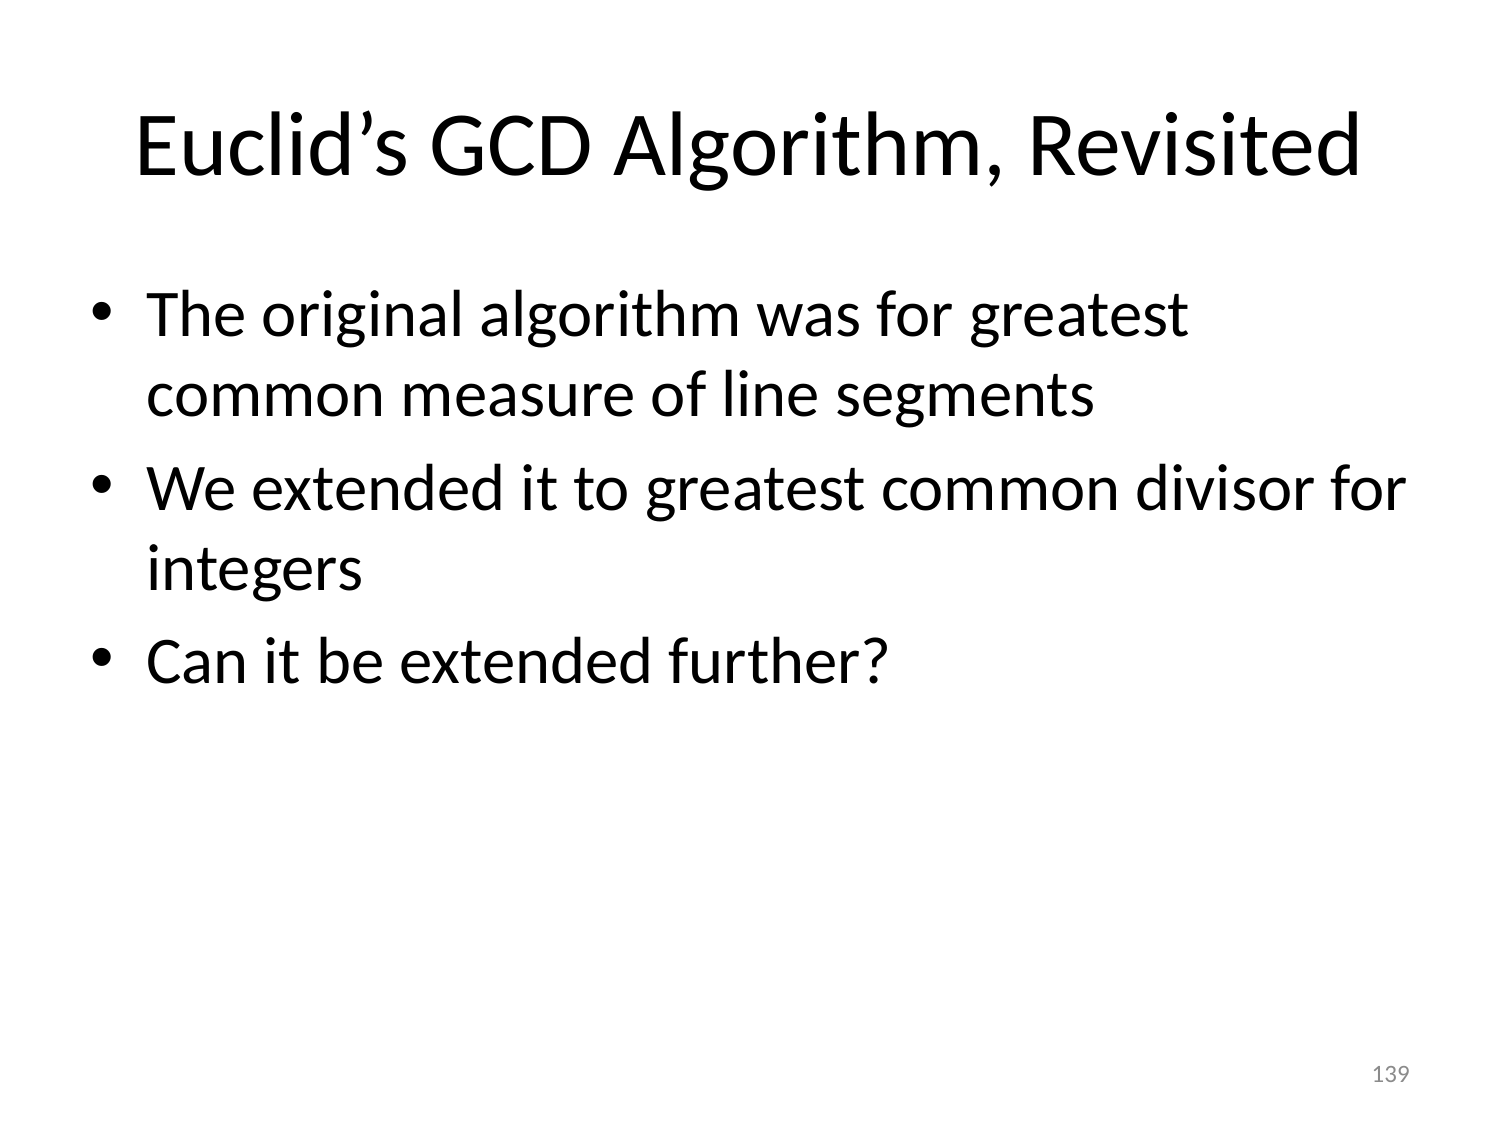

# Euclid’s GCD Algorithm, Revisited
The original algorithm was for greatest common measure of line segments
We extended it to greatest common divisor for integers
Can it be extended further?
139